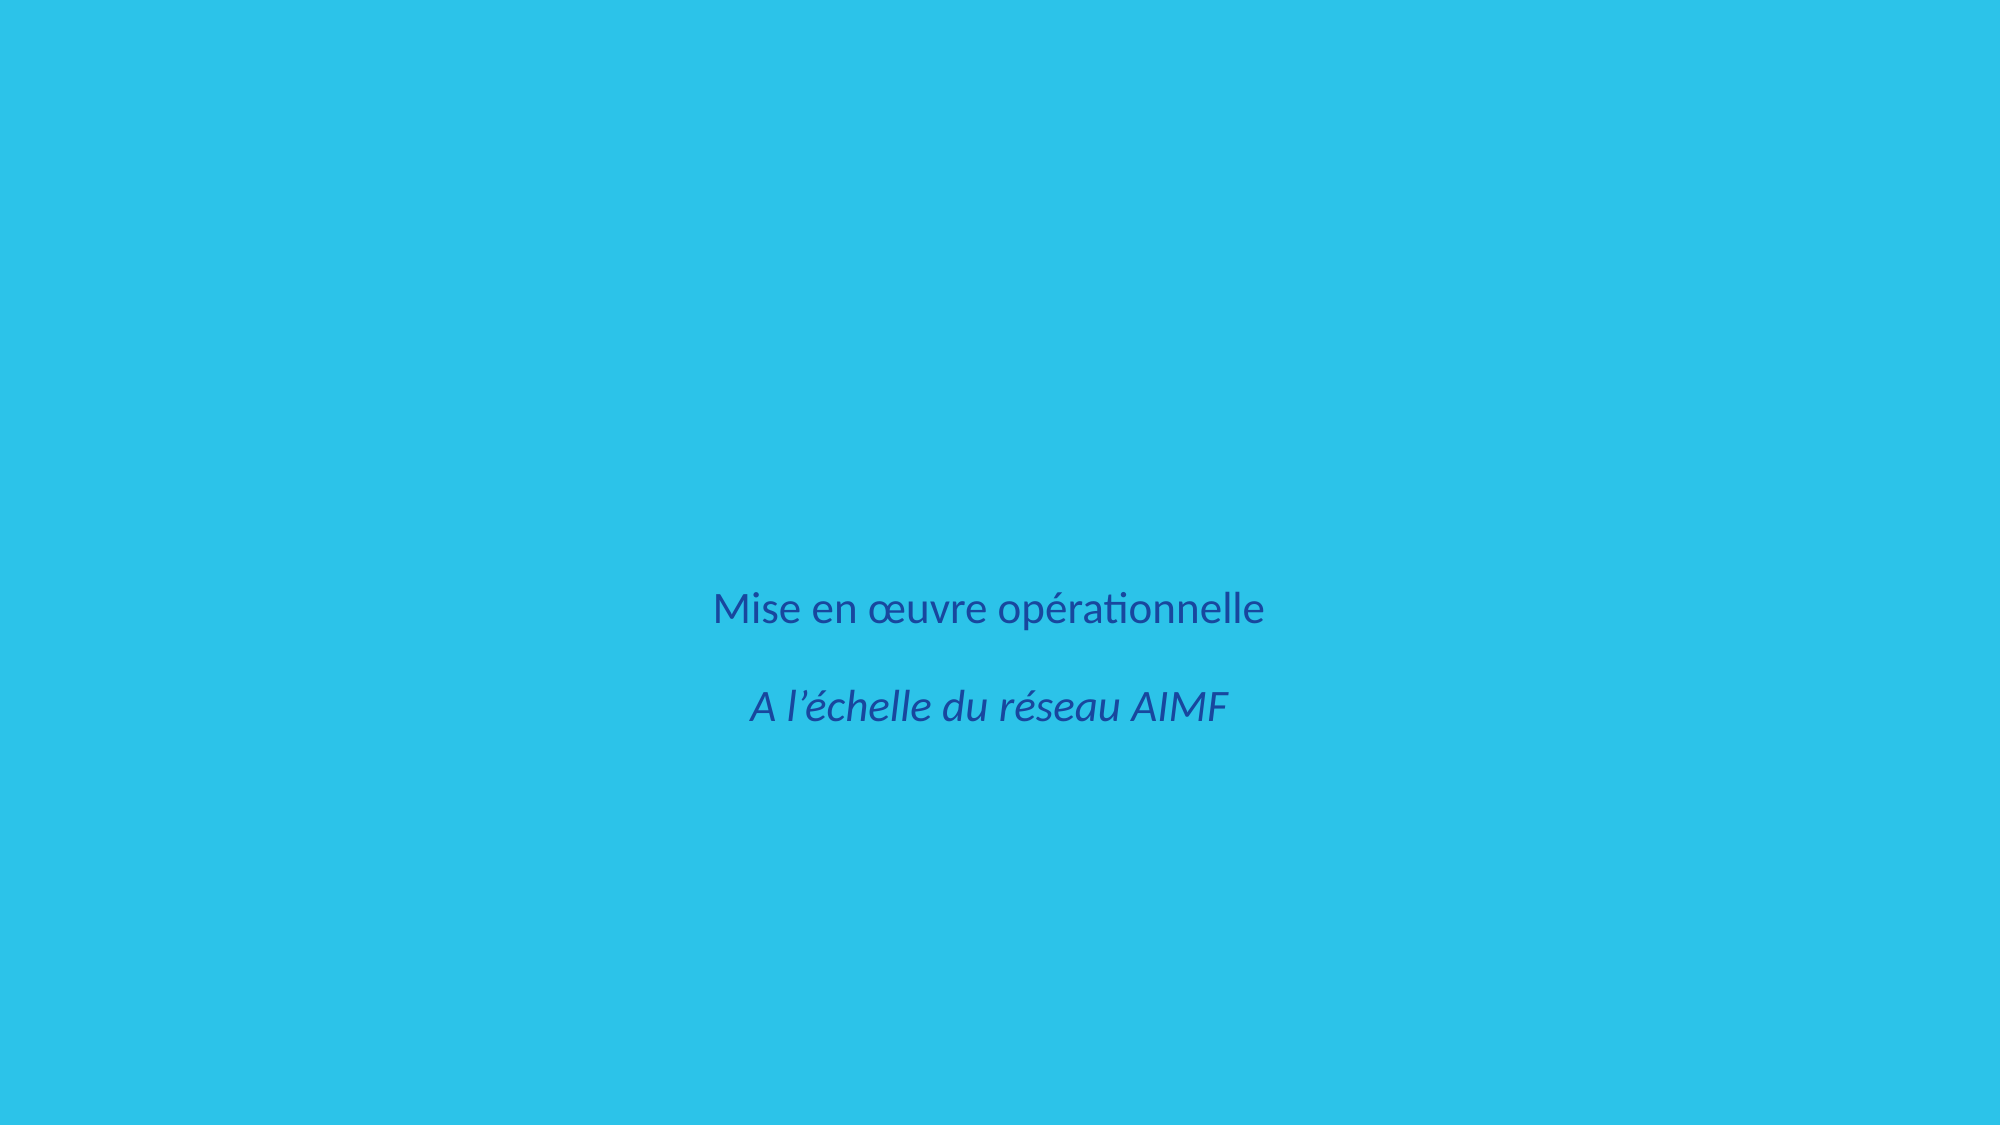

# Mise en œuvre opérationnelle A l’échelle du réseau AIMF